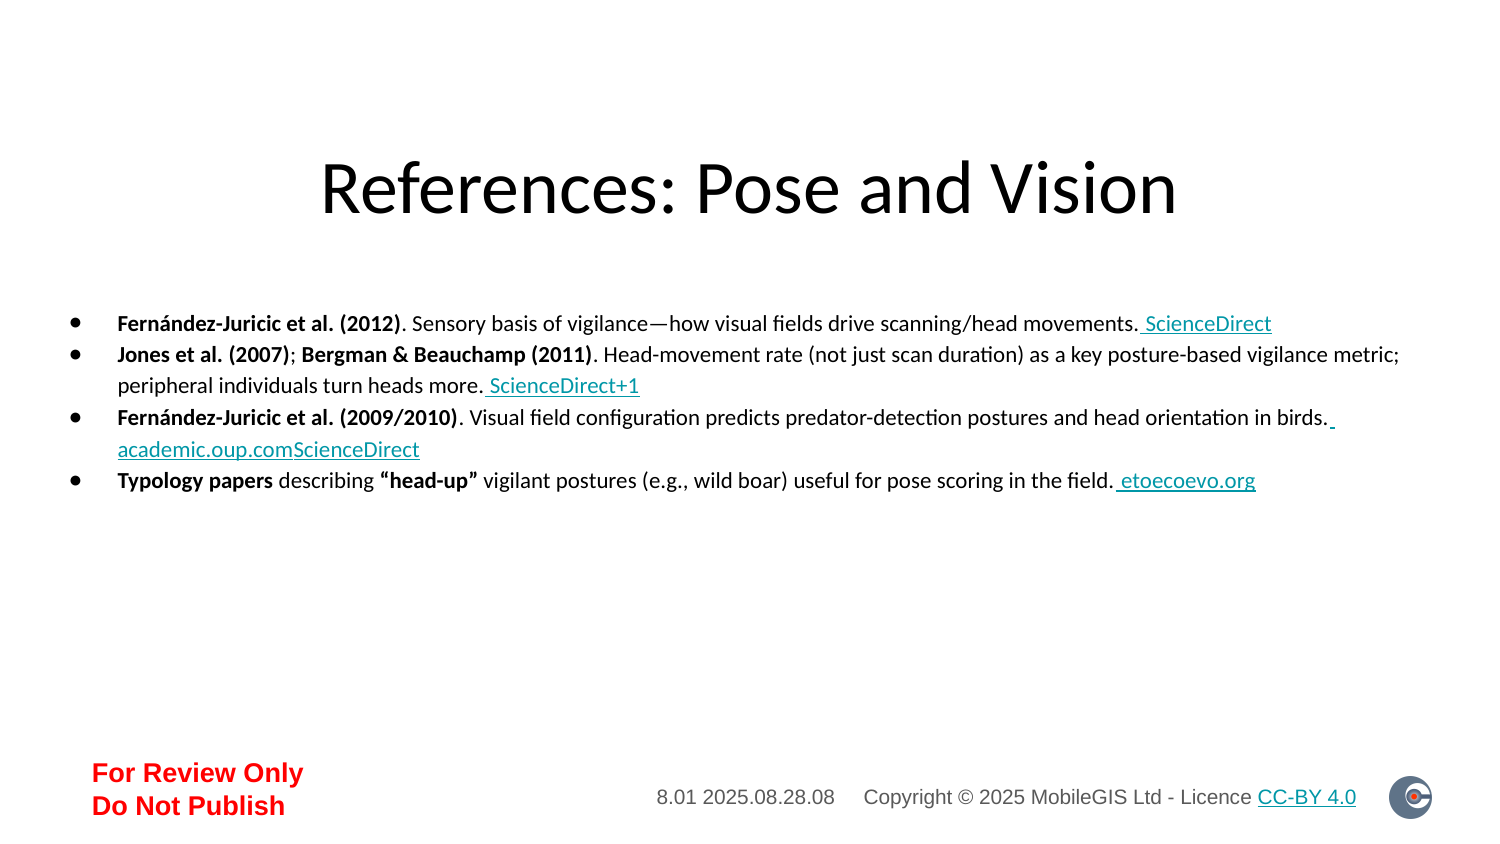

# References: Pose and Vision
Fernández-Juricic et al. (2012). Sensory basis of vigilance—how visual fields drive scanning/head movements. ScienceDirect
Jones et al. (2007); Bergman & Beauchamp (2011). Head-movement rate (not just scan duration) as a key posture-based vigilance metric; peripheral individuals turn heads more. ScienceDirect+1
Fernández-Juricic et al. (2009/2010). Visual field configuration predicts predator-detection postures and head orientation in birds. academic.oup.comScienceDirect
Typology papers describing “head-up” vigilant postures (e.g., wild boar) useful for pose scoring in the field. etoecoevo.org